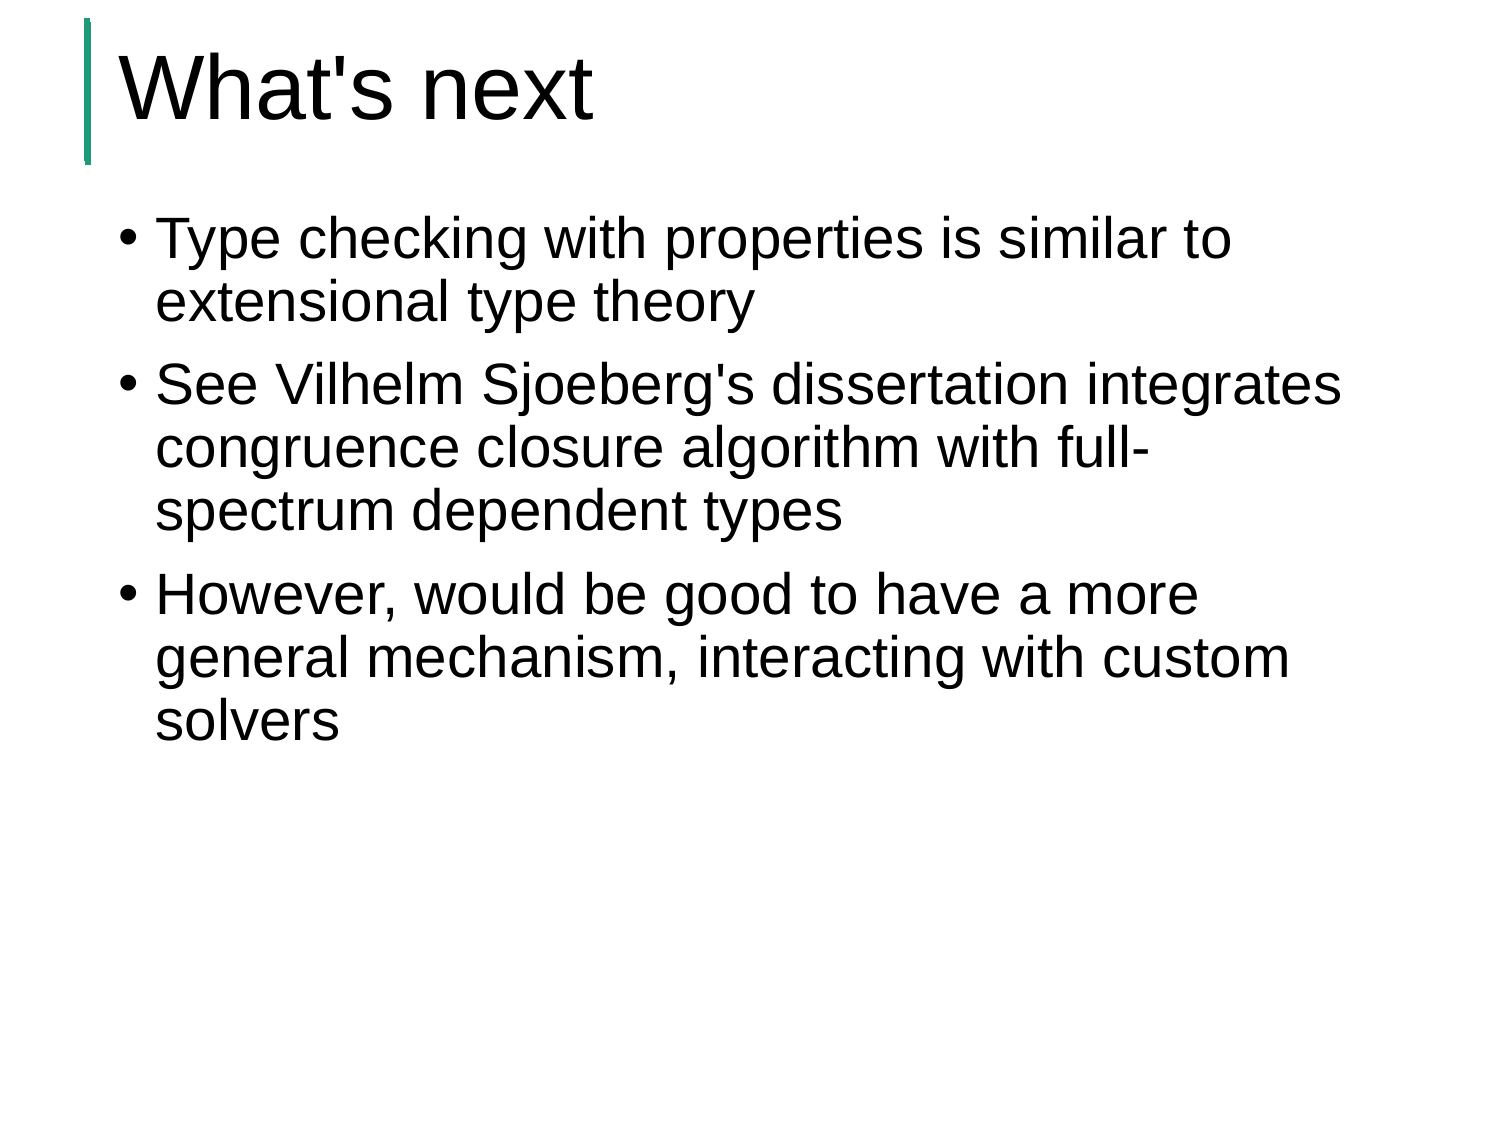

# What's next
Type checking with properties is similar to extensional type theory
See Vilhelm Sjoeberg's dissertation integrates congruence closure algorithm with full-spectrum dependent types
However, would be good to have a more general mechanism, interacting with custom solvers